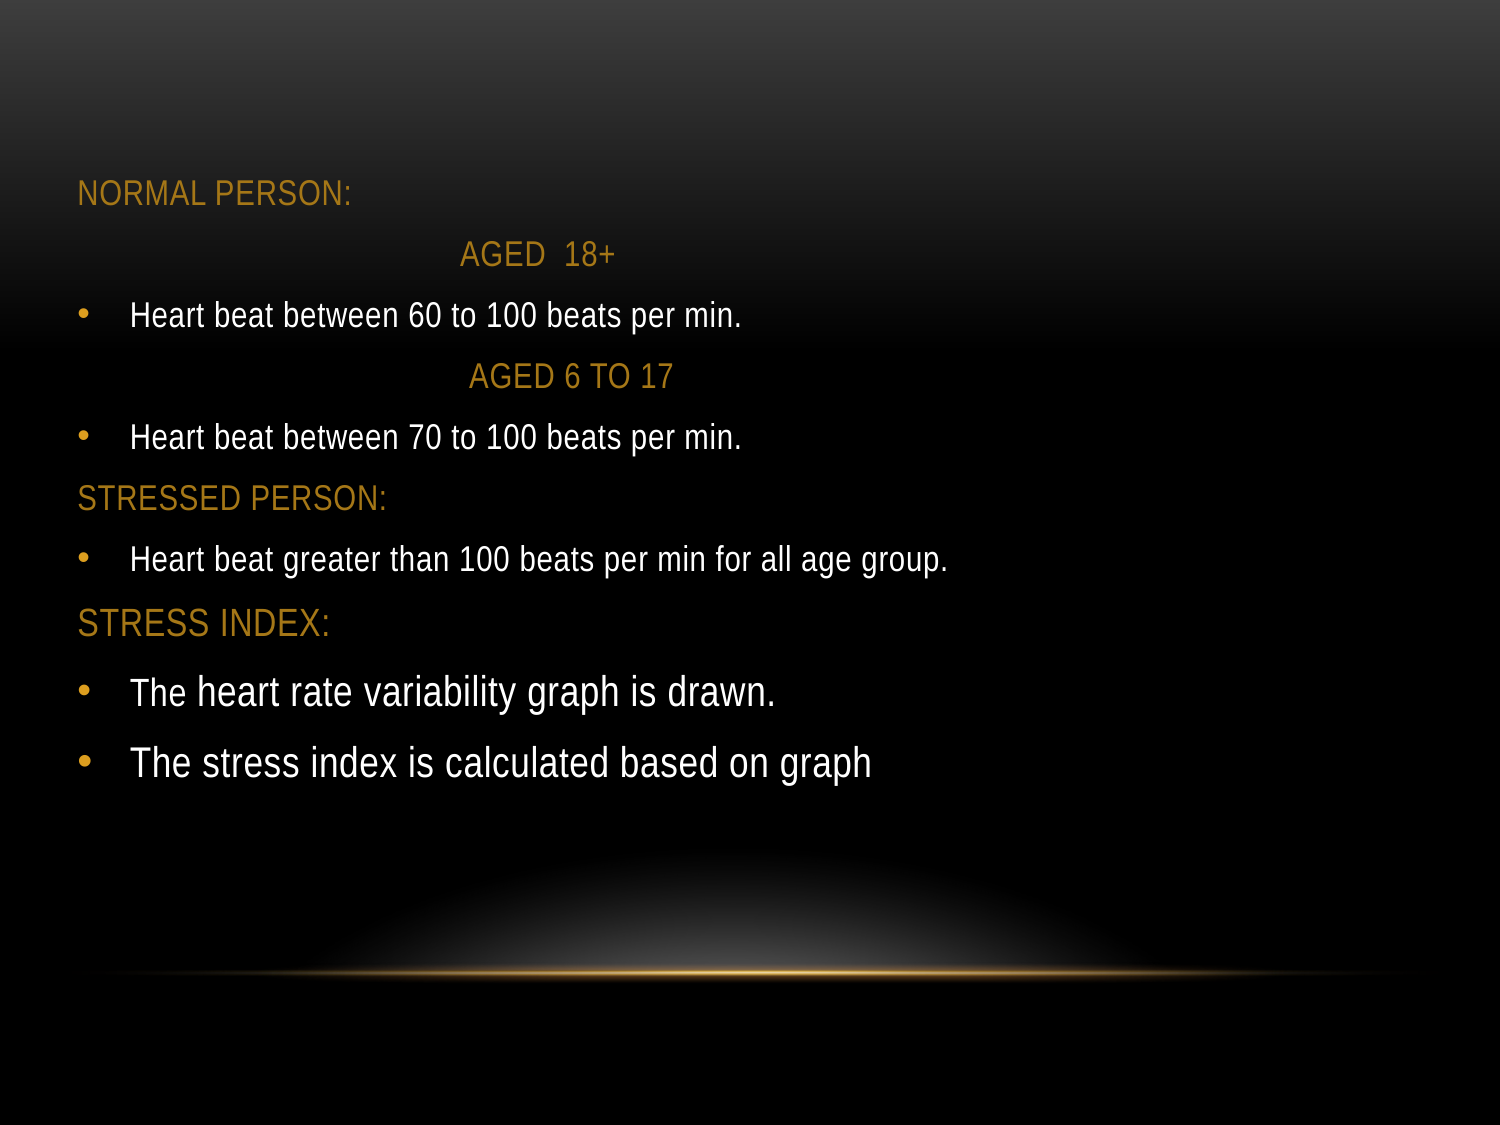

NORMAL PERSON:
                                           AGED  18+
Heart beat between 60 to 100 beats per min.
                                            AGED 6 TO 17
Heart beat between 70 to 100 beats per min.
STRESSED PERSON:
Heart beat greater than 100 beats per min for all age group.
STRESS INDEX:
The heart rate variability graph is drawn.
The stress index is calculated based on graph